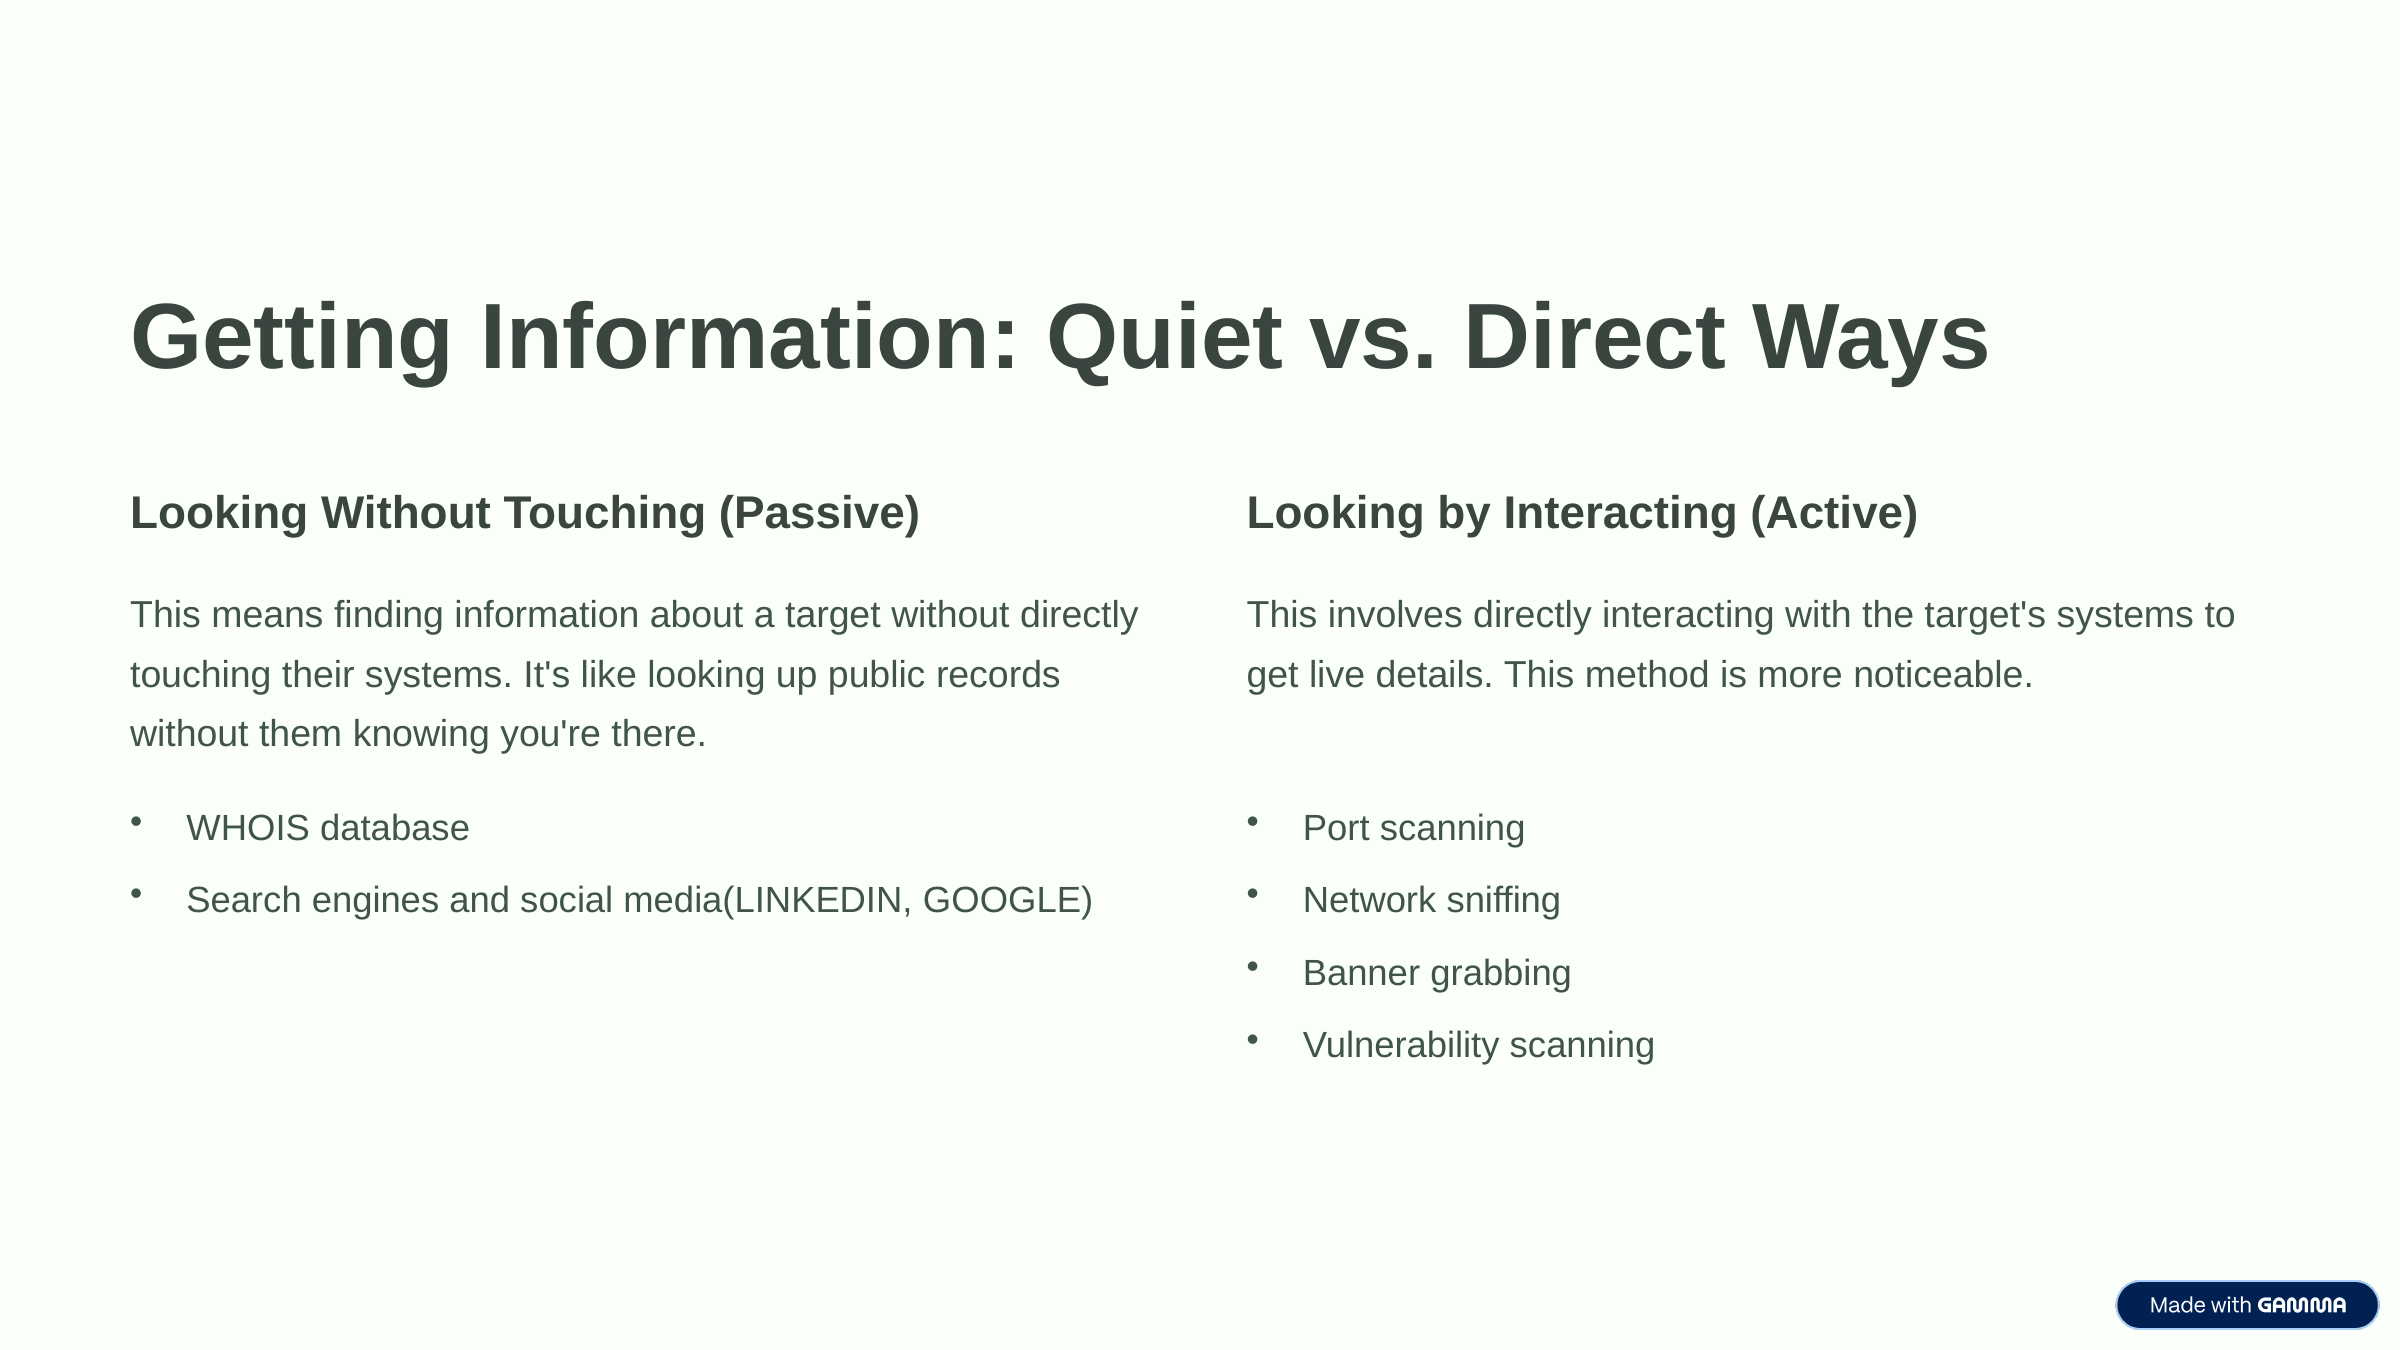

Getting Information: Quiet vs. Direct Ways
Looking Without Touching (Passive)
Looking by Interacting (Active)
This means finding information about a target without directly touching their systems. It's like looking up public records without them knowing you're there.
This involves directly interacting with the target's systems to get live details. This method is more noticeable.
WHOIS database
Port scanning
Search engines and social media(LINKEDIN, GOOGLE)
Network sniffing
Banner grabbing
Vulnerability scanning